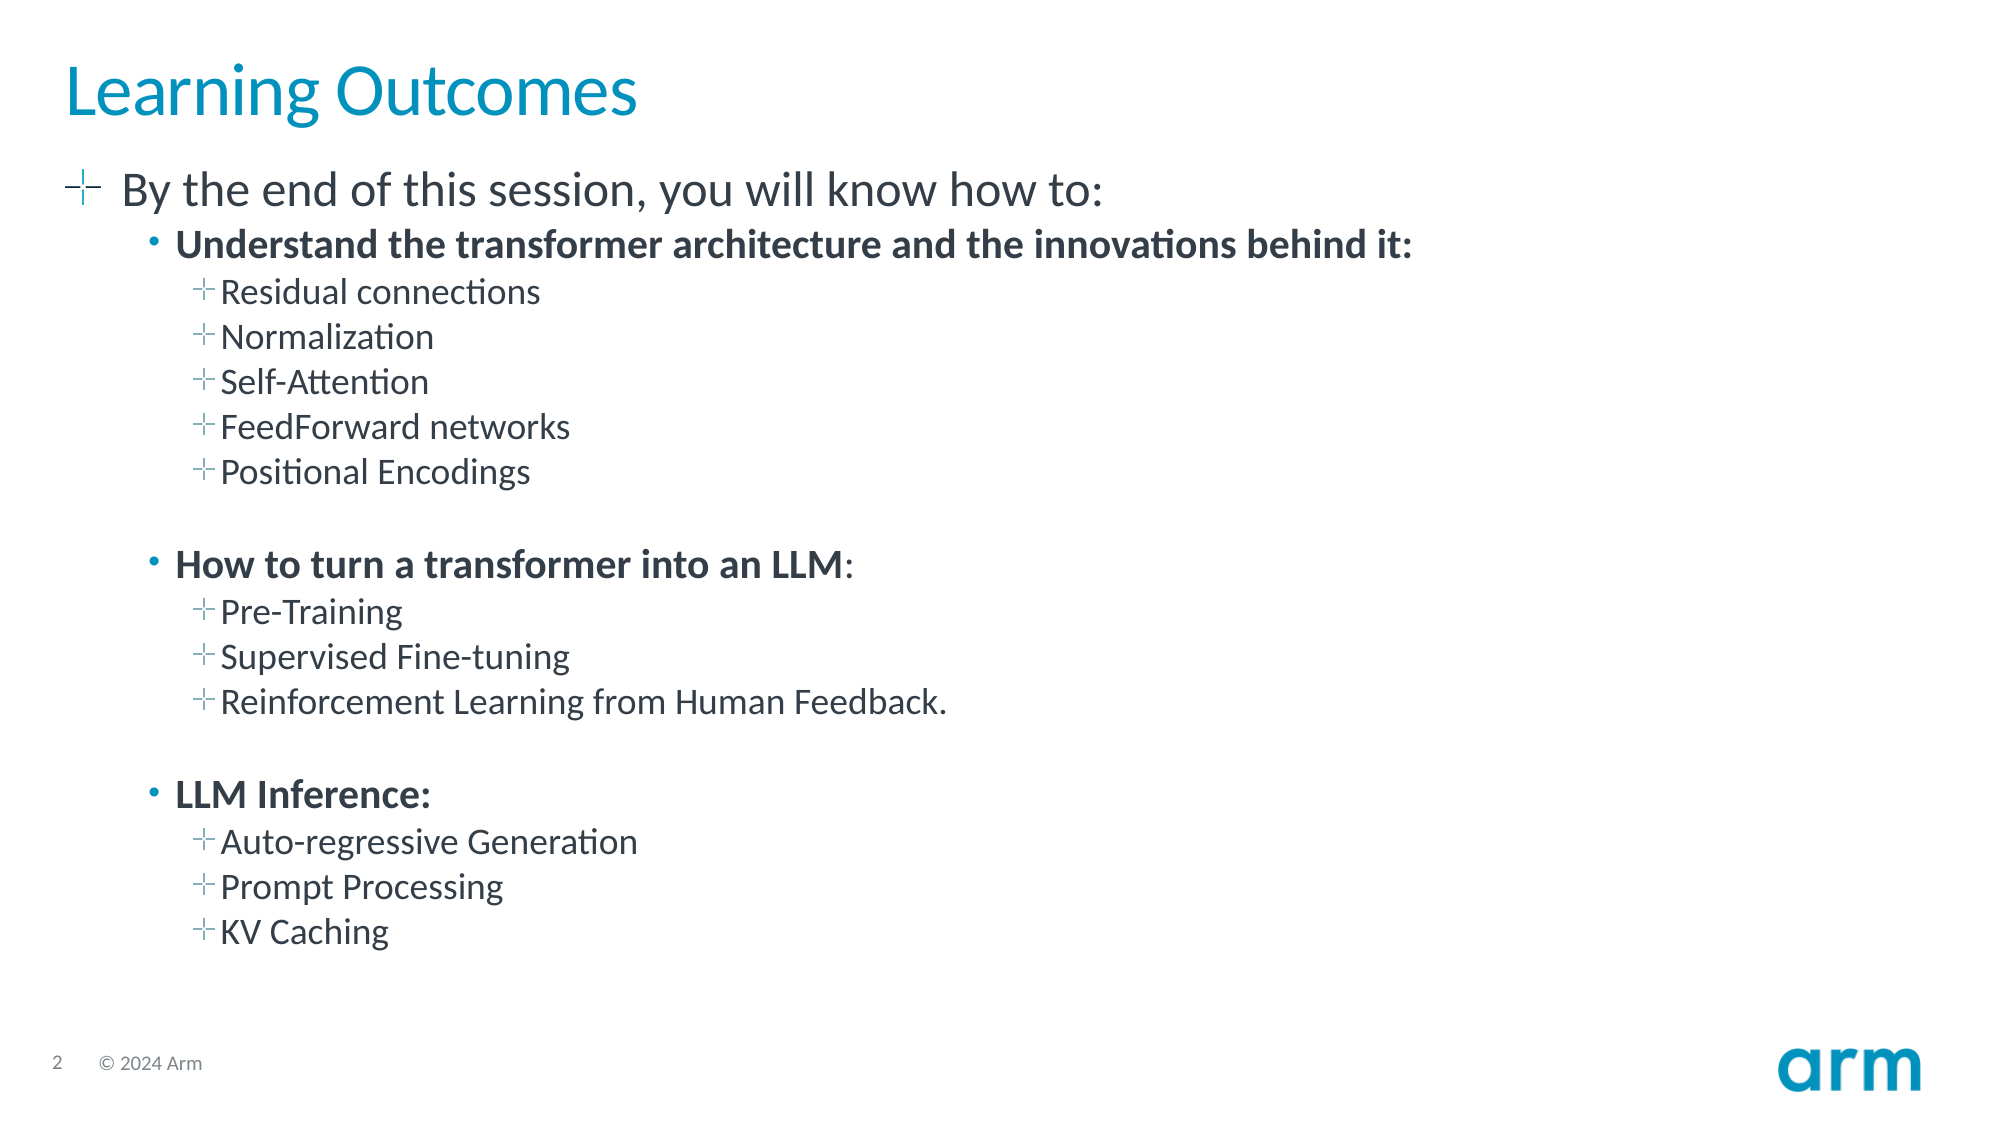

# Learning Outcomes
By the end of this session, you will know how to:
Understand the transformer architecture and the innovations behind it:
Residual connections
Normalization
Self-Attention
FeedForward networks
Positional Encodings

How to turn a transformer into an LLM:
Pre-Training
Supervised Fine-tuning
Reinforcement Learning from Human Feedback.

LLM Inference:
Auto-regressive Generation
Prompt Processing
KV Caching